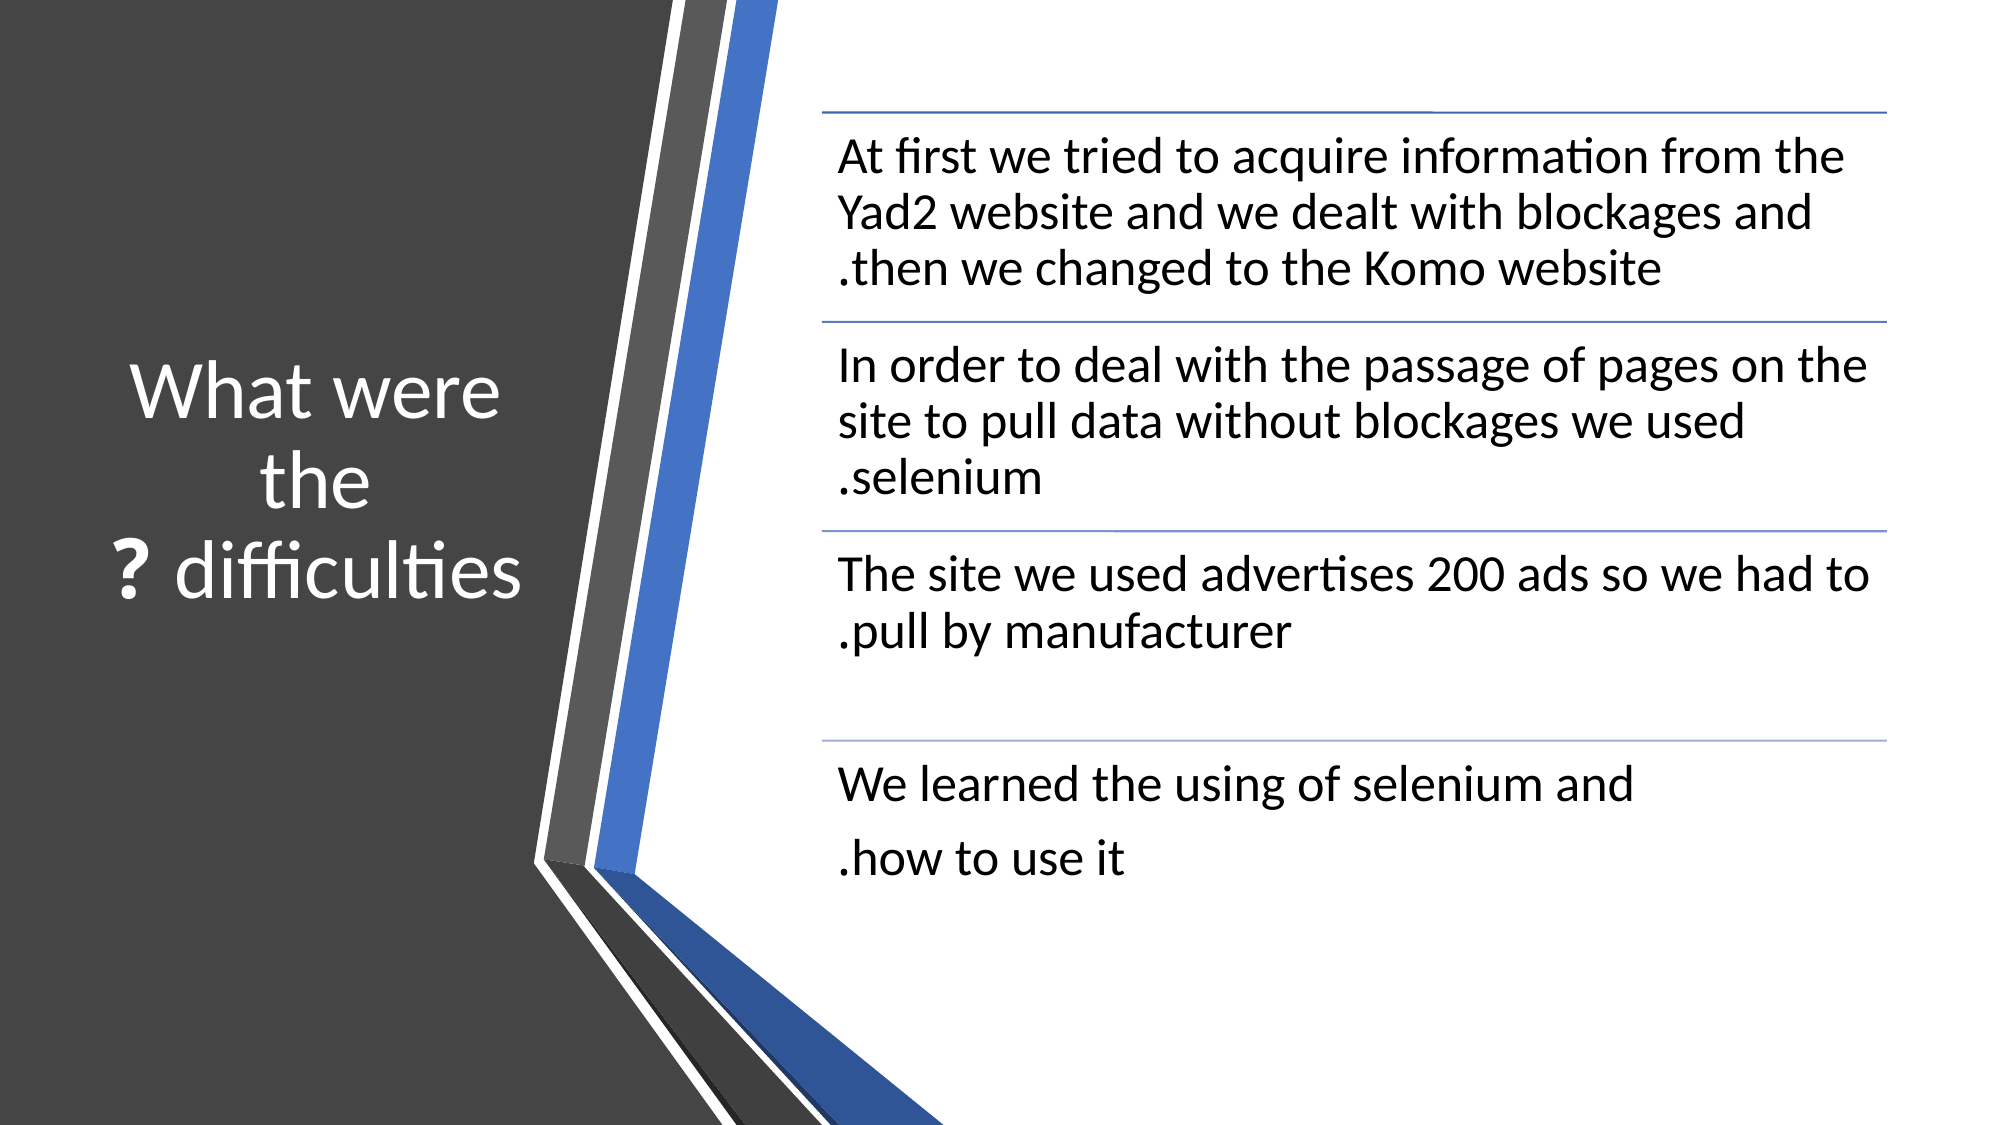

# What were the difficulties ?
At first we tried to acquire information from the Yad2 website and we dealt with blockages and then we changed to the Komo website.
In order to deal with the passage of pages on the site to pull data without blockages we used selenium.
The site we used advertises 200 ads so we had to pull by manufacturer.
We learned the using of selenium and
how to use it.